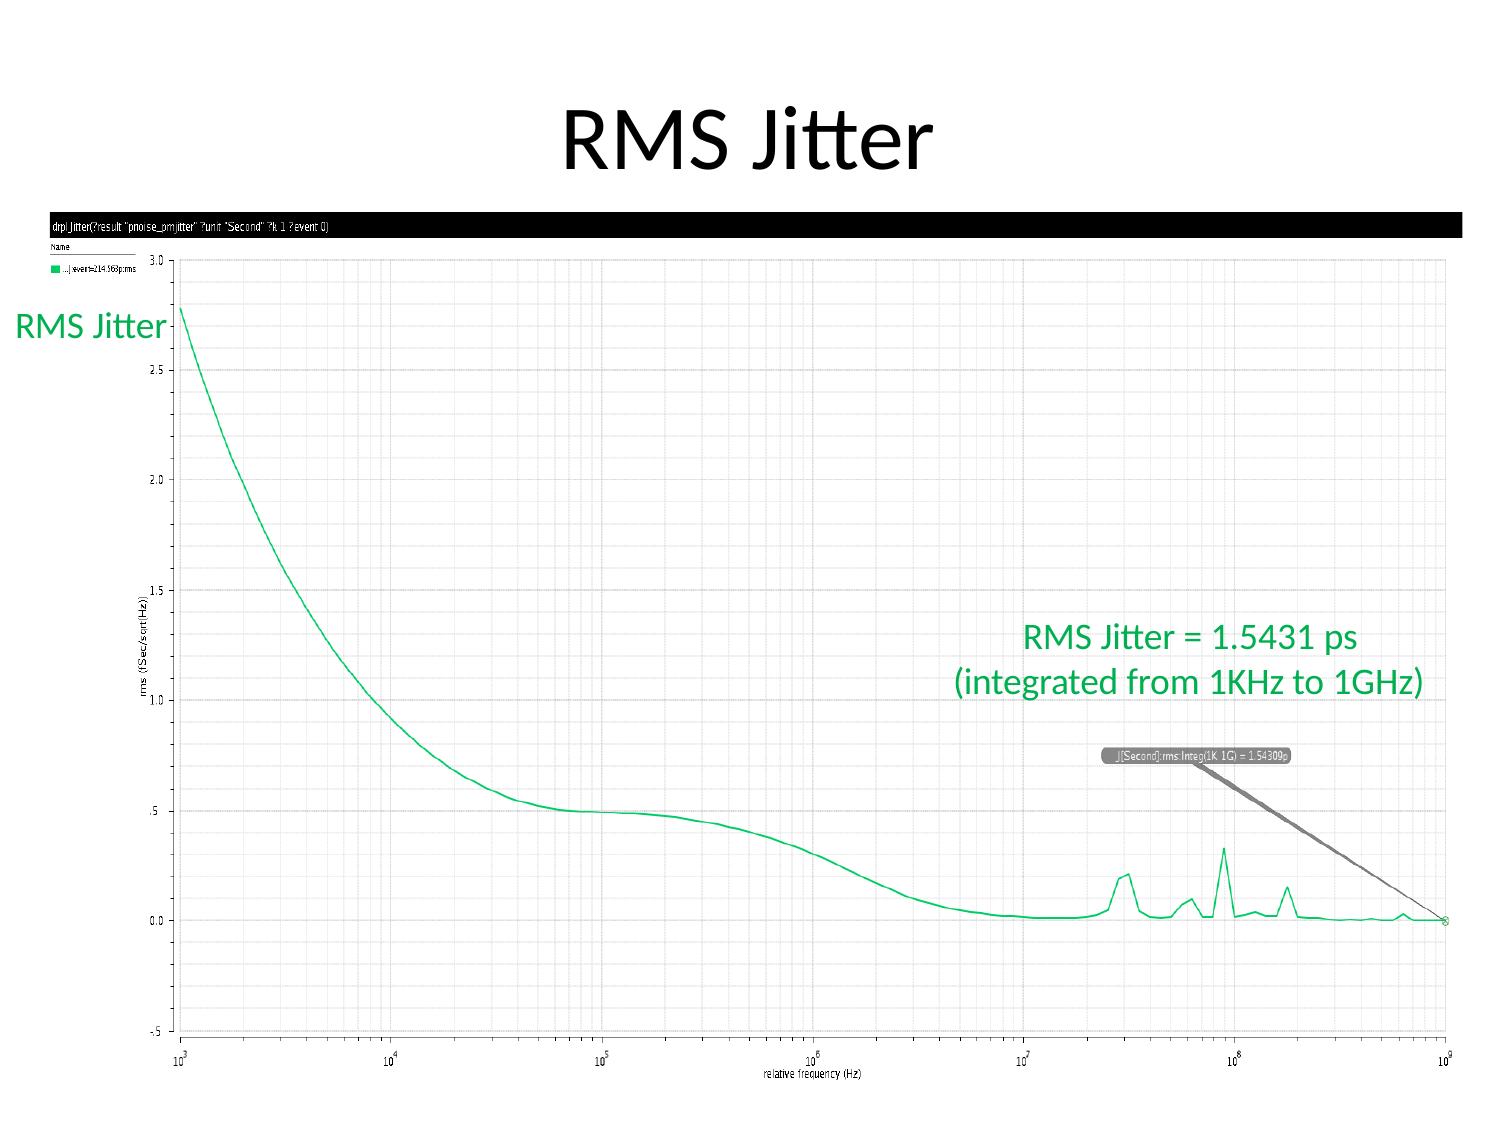

# RMS Jitter

RMS Jitter
RMS Jitter = 1.5431 ps  (integrated from 1KHz to 1GHz)